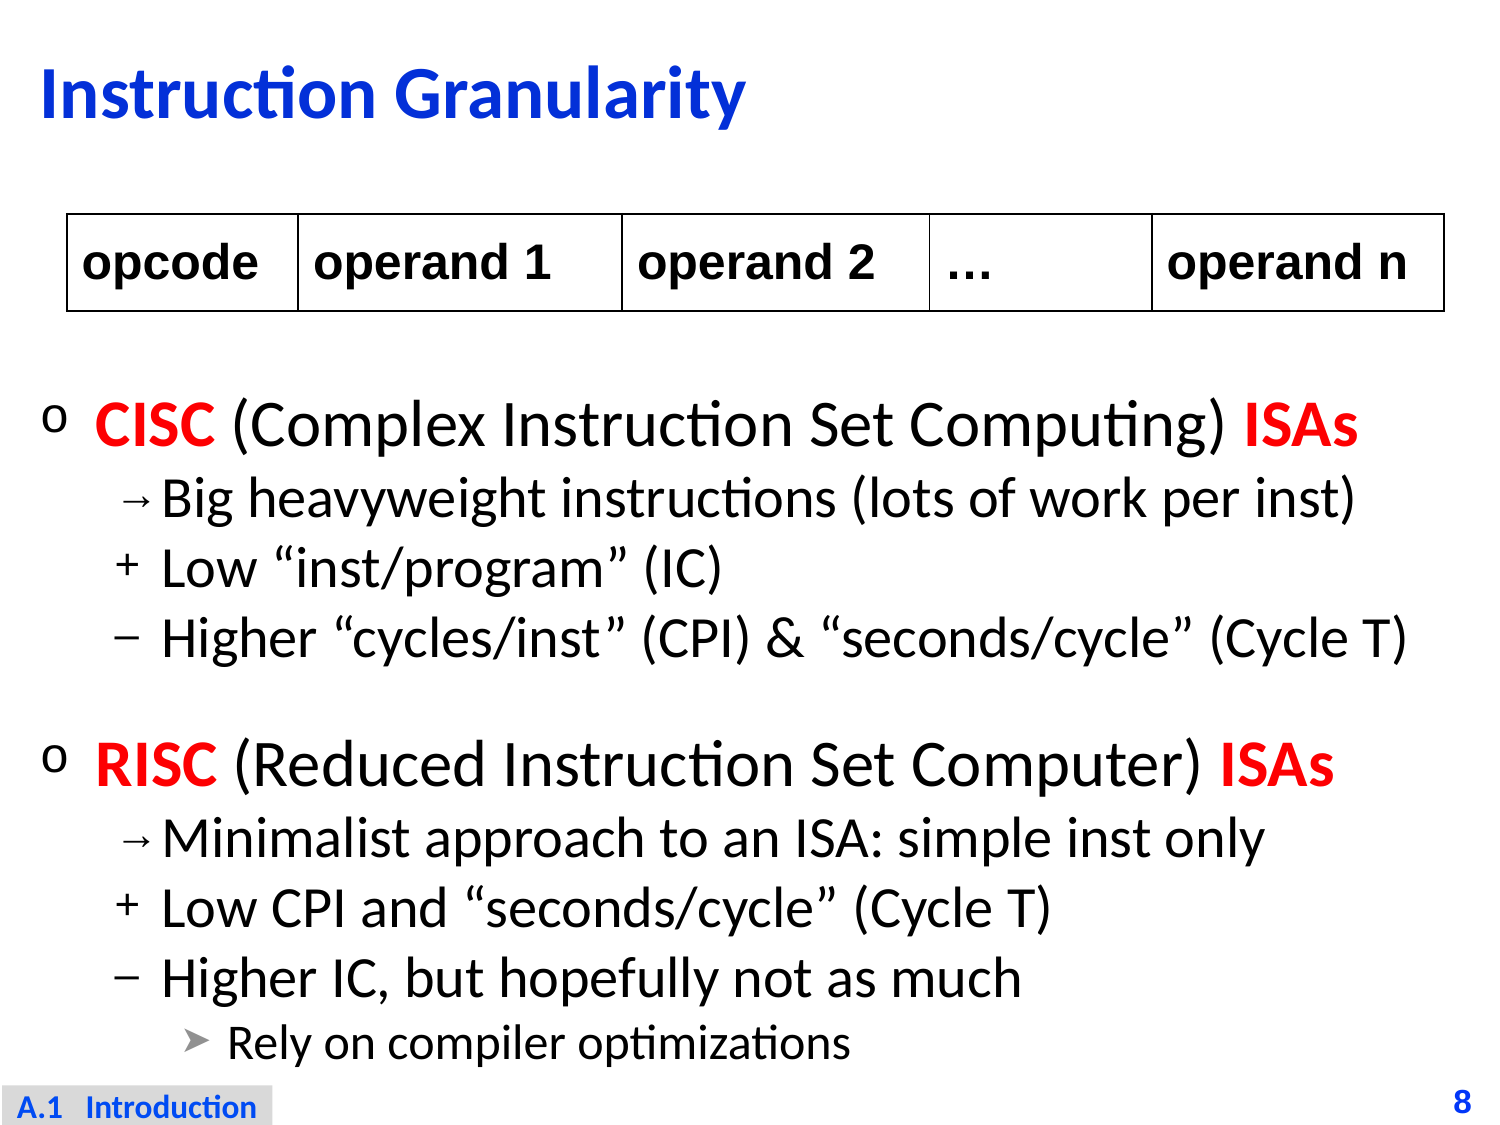

# Instruction Granularity
| opcode | operand 1 | operand 2 | … | operand n |
| --- | --- | --- | --- | --- |
CISC (Complex Instruction Set Computing) ISAs
Big heavyweight instructions (lots of work per inst)
Low “inst/program” (IC)
Higher “cycles/inst” (CPI) & “seconds/cycle” (Cycle T)
RISC (Reduced Instruction Set Computer) ISAs
Minimalist approach to an ISA: simple inst only
Low CPI and “seconds/cycle” (Cycle T)
Higher IC, but hopefully not as much
Rely on compiler optimizations
8
A.1   Introduction